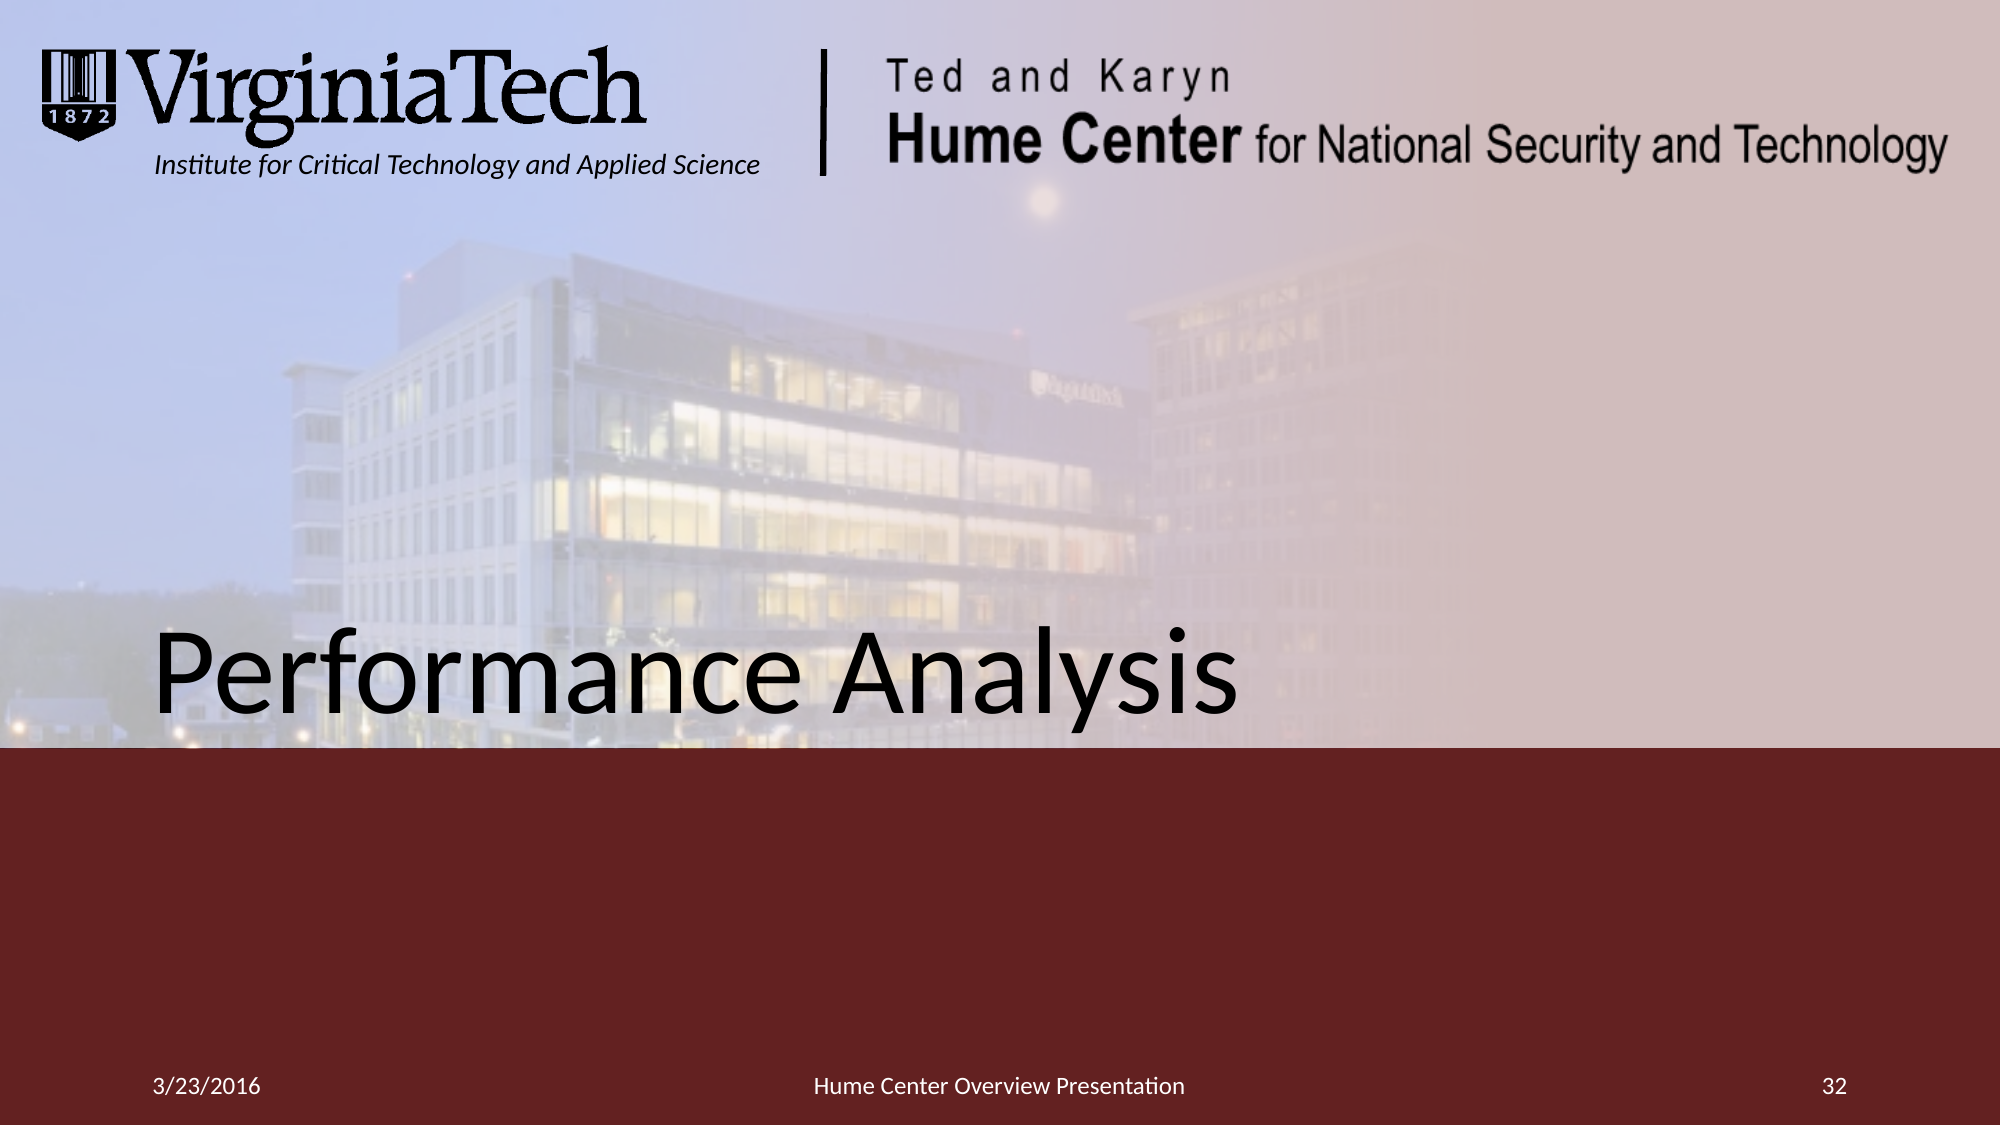

# Performance Analysis

3/23/2016
Hume Center Overview Presentation
32